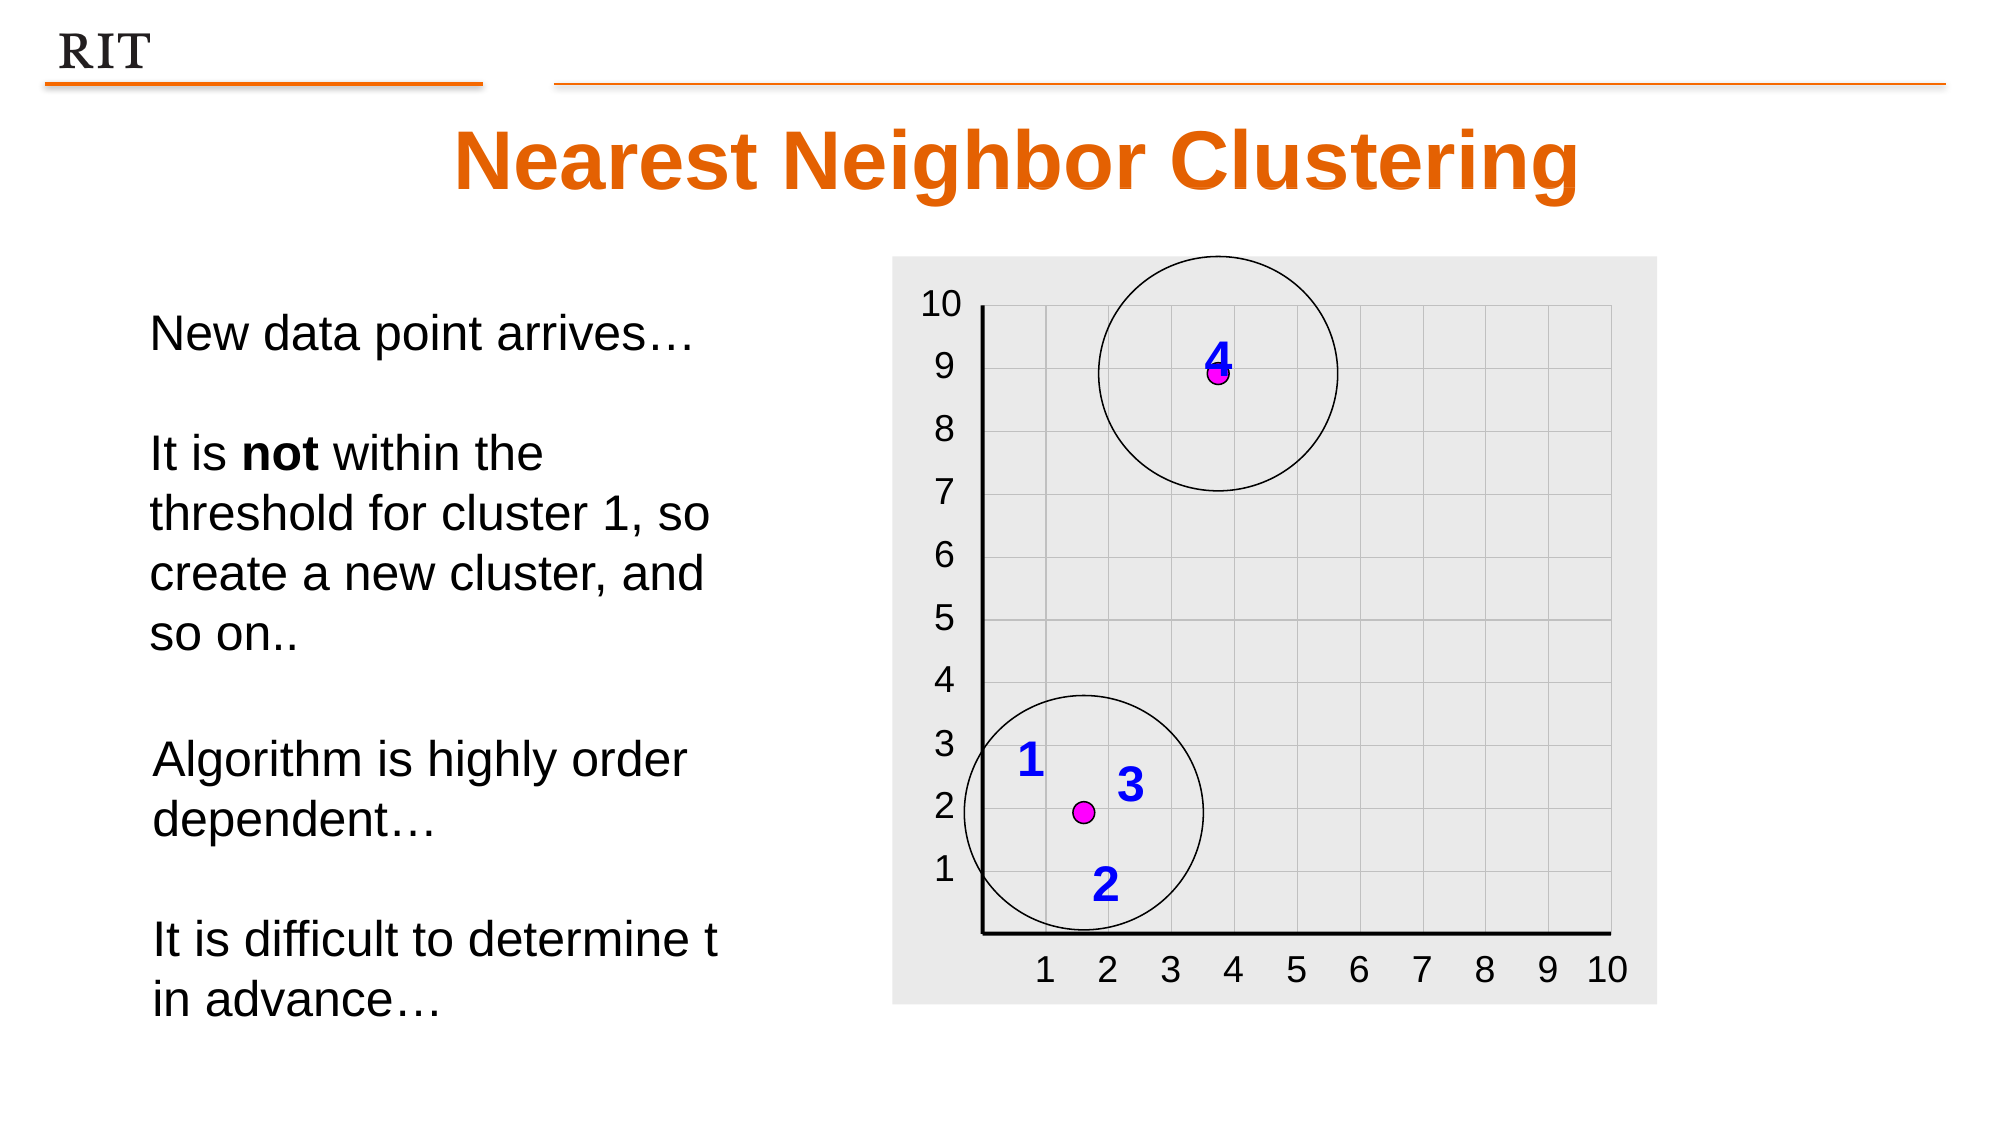

Nearest Neighbor Clustering

10
New data point arrives…

It is not within the threshold for cluster 1, so create a new cluster, and so on..

9

8

7

6

5

4

3

2

1

1
2
3
4
5
6
7
8
9
10
4

Algorithm is highly order dependent…

It is difficult to determine t in advance…
1
3
2